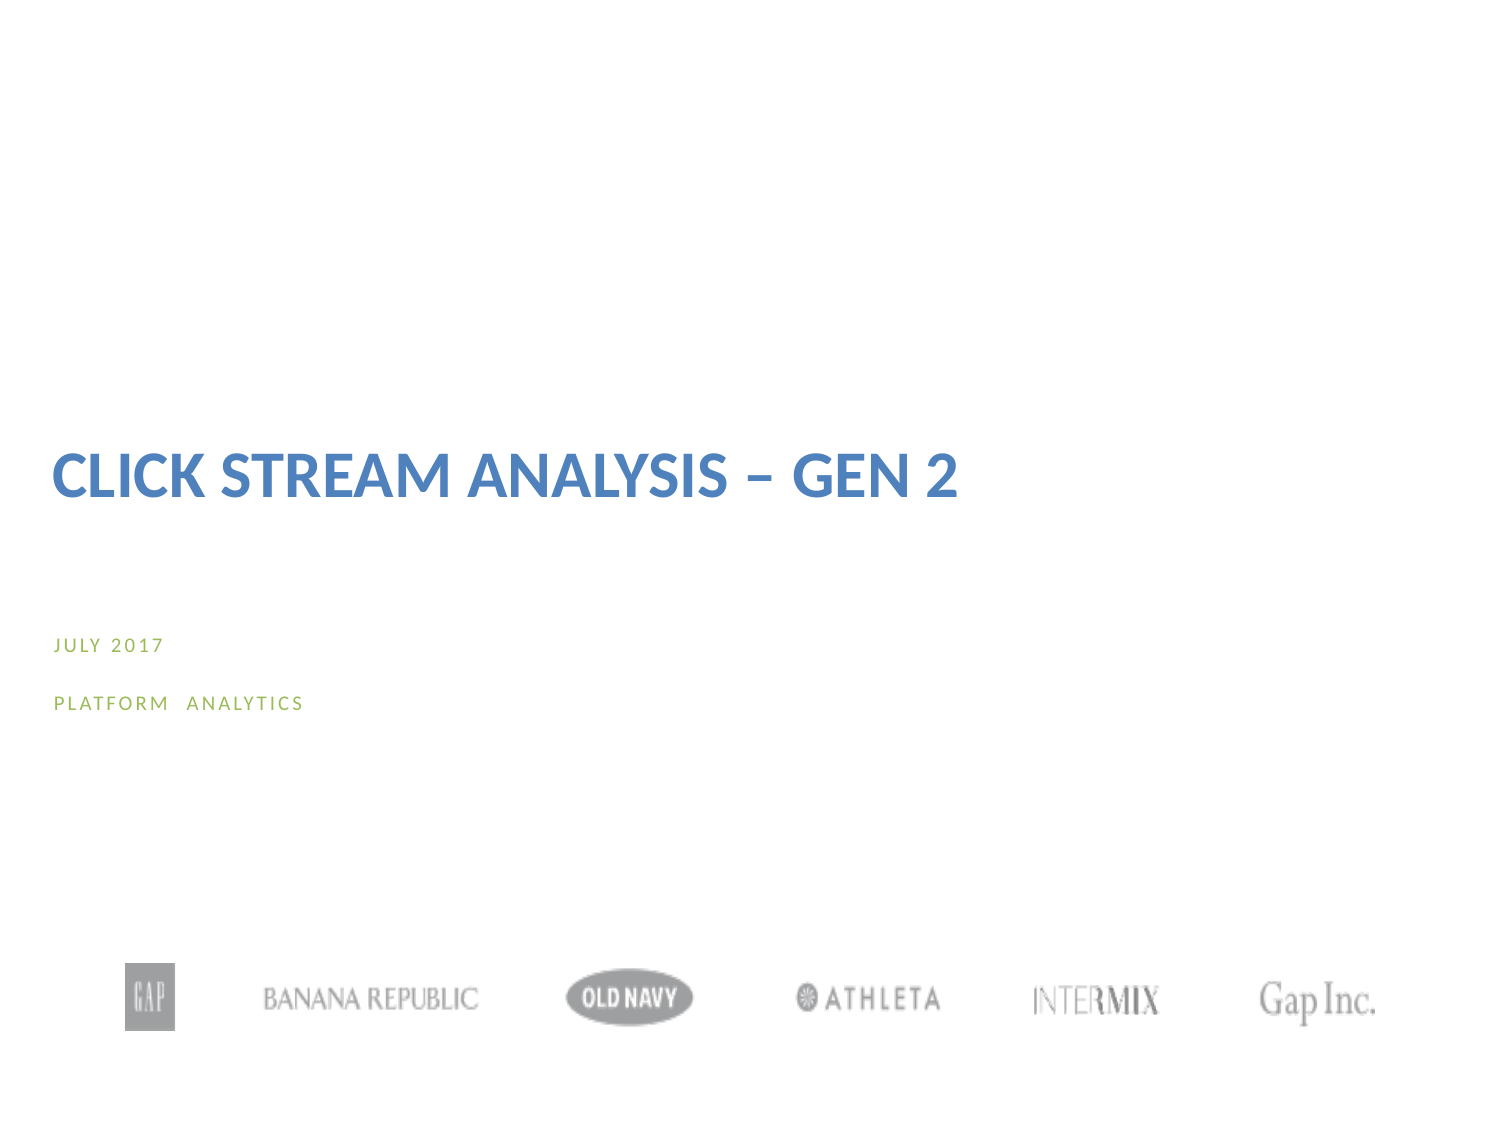

Click stream analysis – gen 2
July 2017

PLATFORM  ANALYTICS